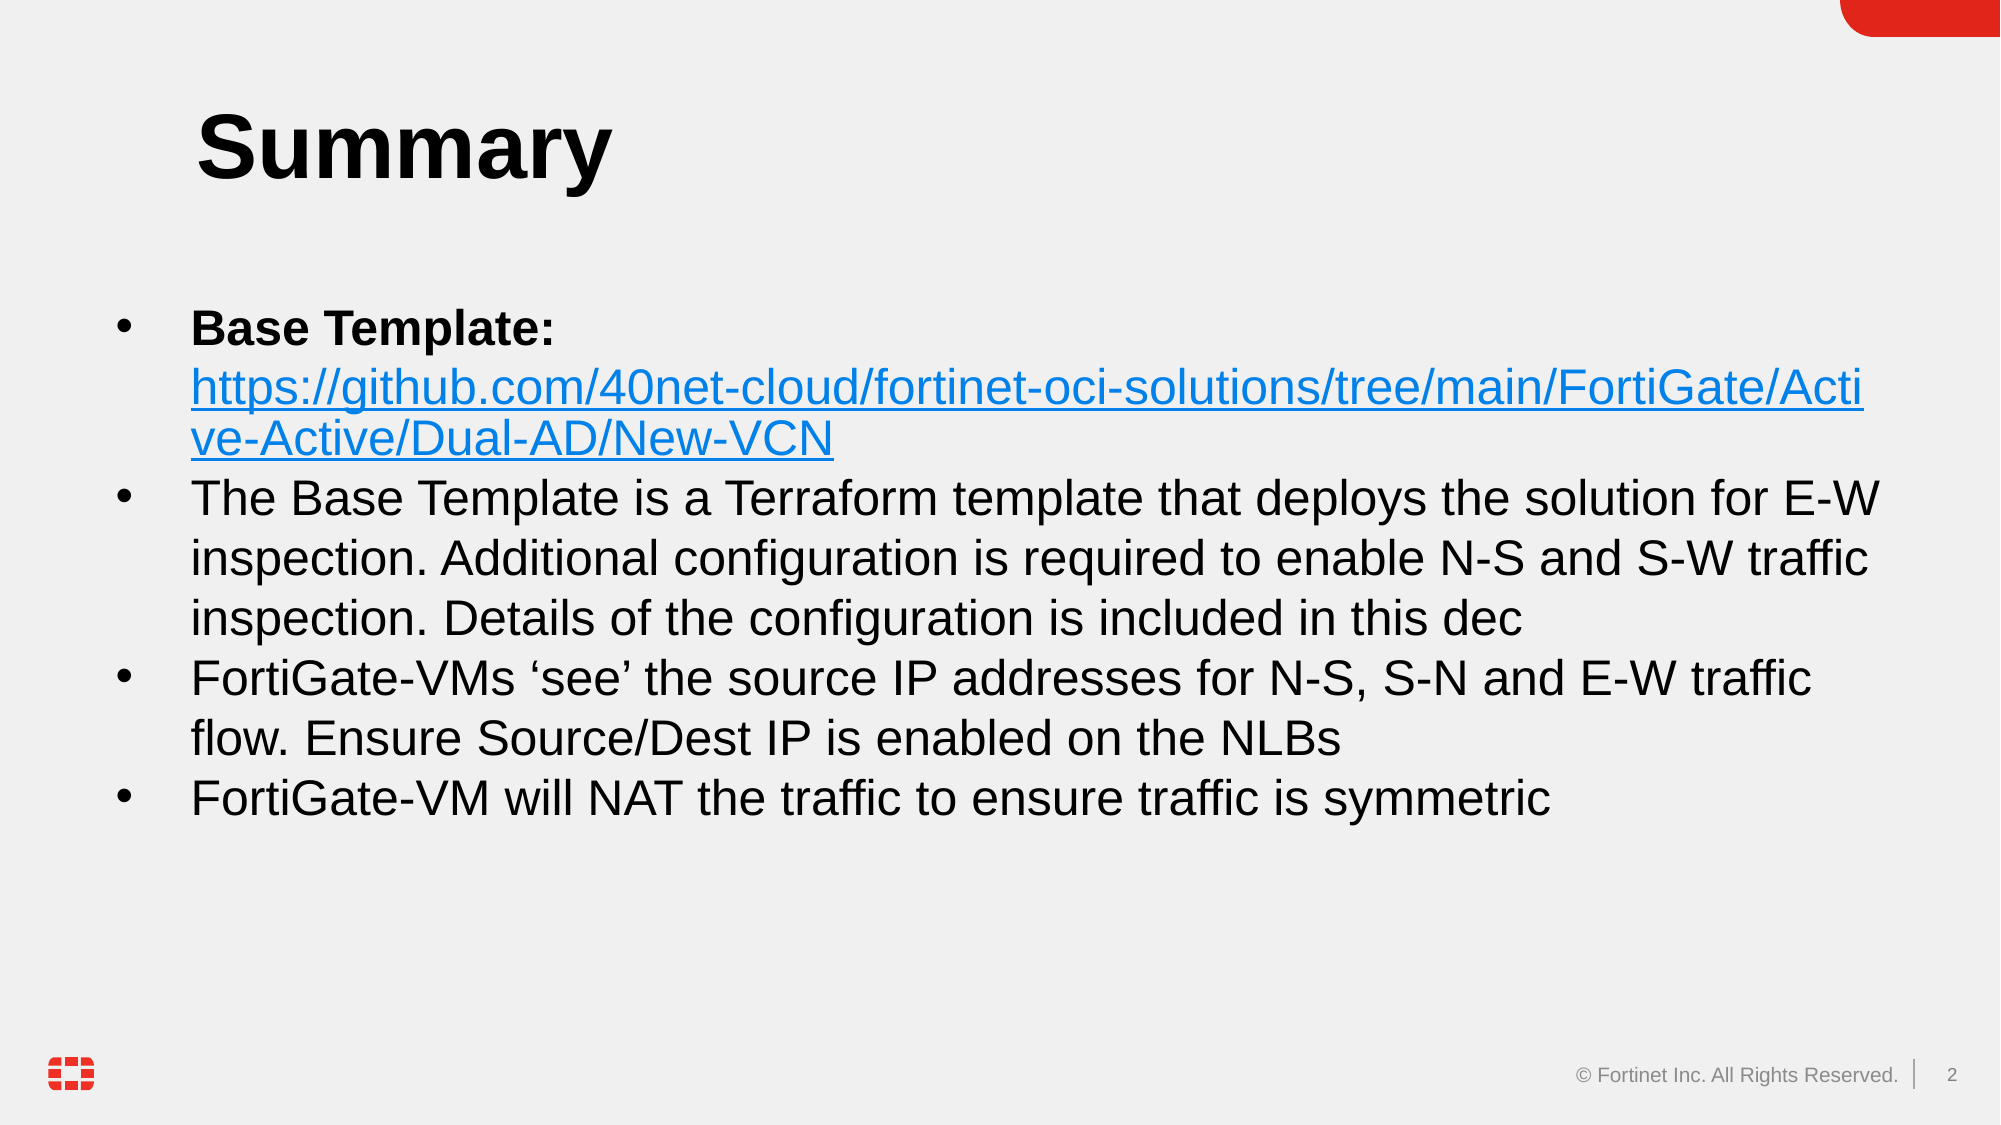

Summary
Base Template: https://github.com/40net-cloud/fortinet-oci-solutions/tree/main/FortiGate/Active-Active/Dual-AD/New-VCN
The Base Template is a Terraform template that deploys the solution for E-W inspection. Additional configuration is required to enable N-S and S-W traffic inspection. Details of the configuration is included in this dec
FortiGate-VMs ‘see’ the source IP addresses for N-S, S-N and E-W traffic flow. Ensure Source/Dest IP is enabled on the NLBs
FortiGate-VM will NAT the traffic to ensure traffic is symmetric